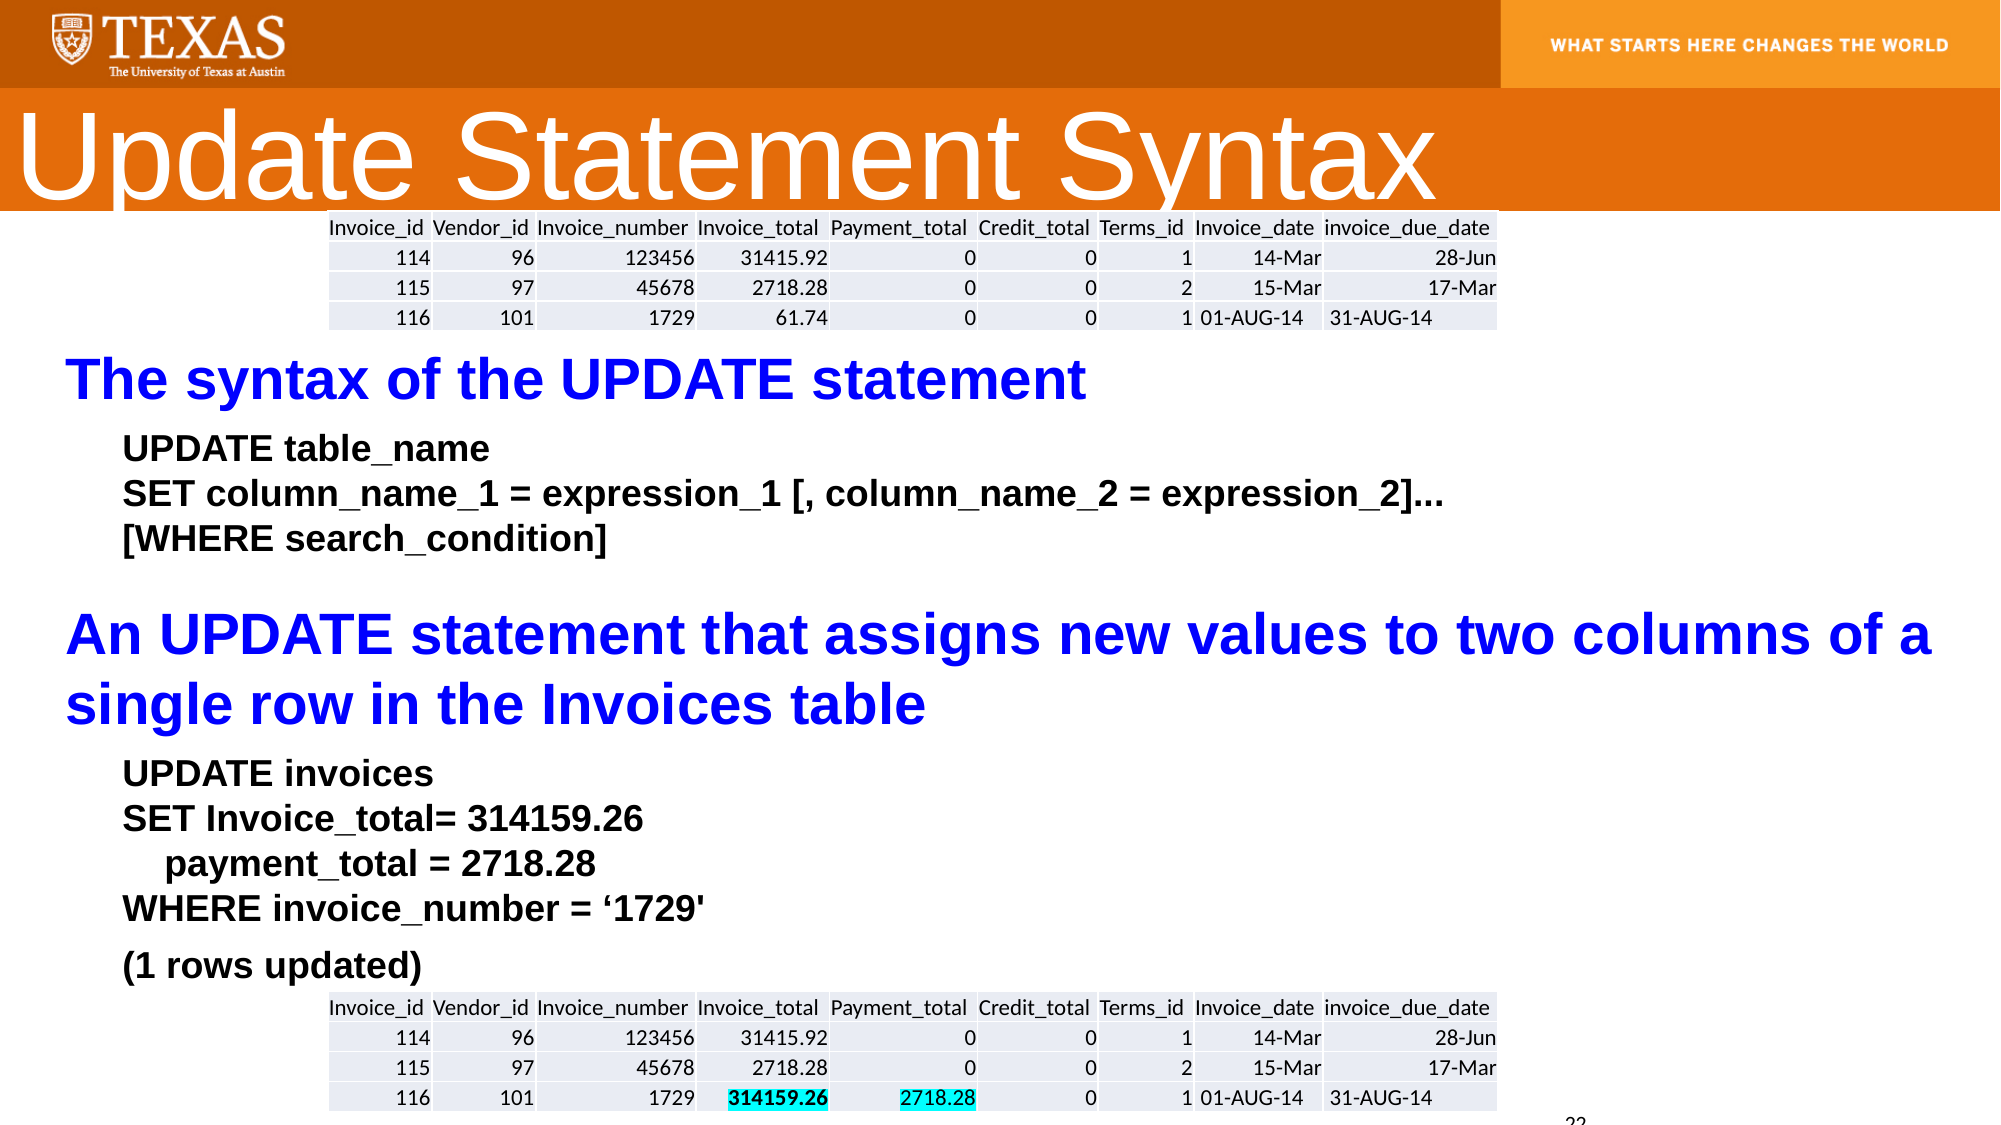

Update Statement Syntax
| Invoice\_id | Vendor\_id | Invoice\_number | Invoice\_total | Payment\_total | Credit\_total | Terms\_id | Invoice\_date | invoice\_due\_date |
| --- | --- | --- | --- | --- | --- | --- | --- | --- |
| 114 | 96 | 123456 | 31415.92 | 0 | 0 | 1 | 14-Mar | 28-Jun |
| 115 | 97 | 45678 | 2718.28 | 0 | 0 | 2 | 15-Mar | 17-Mar |
| 116 | 101 | 1729 | 61.74 | 0 | 0 | 1 | 01-AUG-14 | 31-AUG-14 |
The syntax of the UPDATE statement
UPDATE table_name
SET column_name_1 = expression_1 [, column_name_2 = expression_2]...
[WHERE search_condition]
An UPDATE statement that assigns new values to two columns of a single row in the Invoices table
UPDATE invoices
SET Invoice_total= 314159.26
    payment_total = 2718.28
WHERE invoice_number = ‘1729'
(1 rows updated)
| Invoice\_id | Vendor\_id | Invoice\_number | Invoice\_total | Payment\_total | Credit\_total | Terms\_id | Invoice\_date | invoice\_due\_date |
| --- | --- | --- | --- | --- | --- | --- | --- | --- |
| 114 | 96 | 123456 | 31415.92 | 0 | 0 | 1 | 14-Mar | 28-Jun |
| 115 | 97 | 45678 | 2718.28 | 0 | 0 | 2 | 15-Mar | 17-Mar |
| 116 | 101 | 1729 | 314159.26 | 2718.28 | 0 | 1 | 01-AUG-14 | 31-AUG-14 |
22